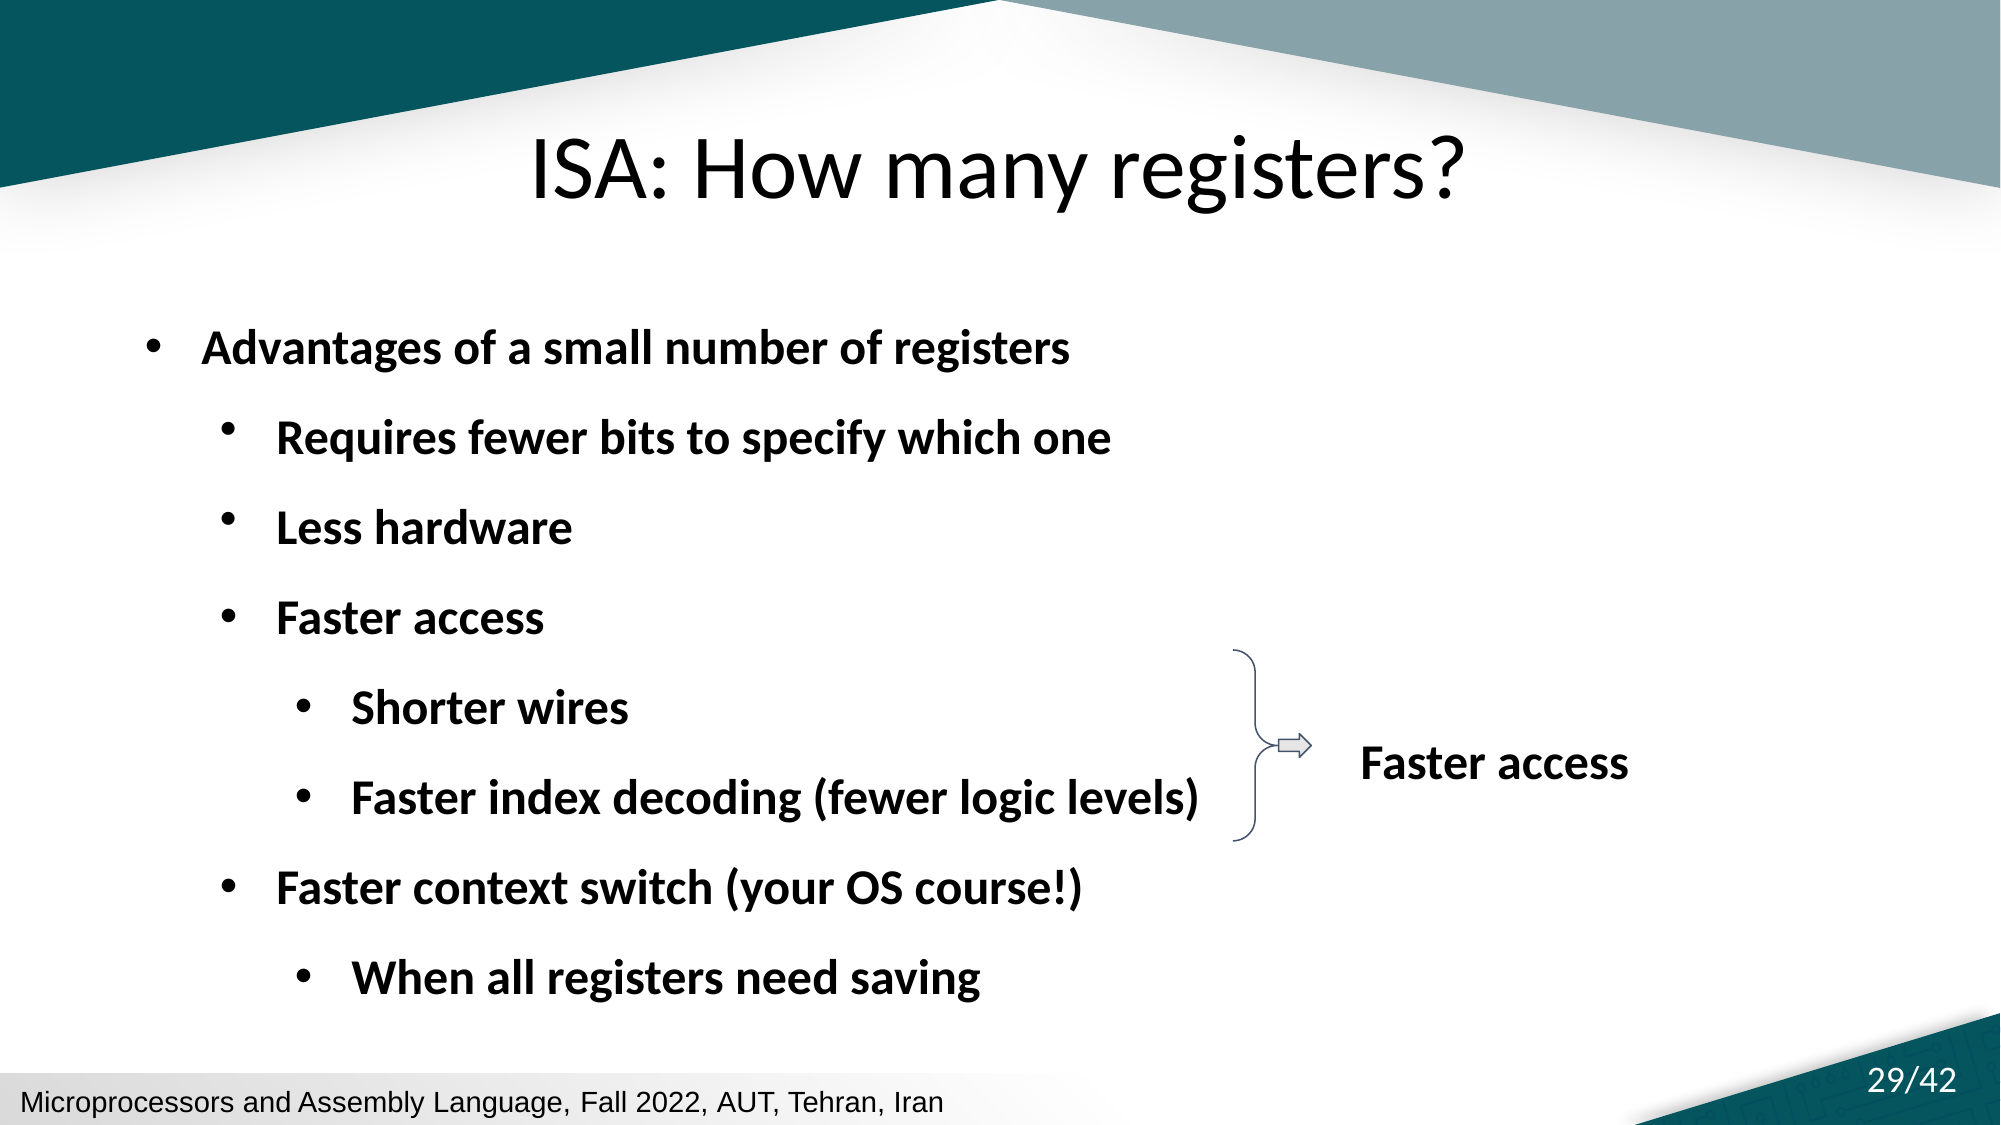

# ISA: How many registers?
Advantages of a small number of registers
Requires fewer bits to specify which one
Less hardware
Faster access
Shorter wires
Faster index decoding (fewer logic levels)
Faster context switch (your OS course!)
When all registers need saving

       Faster access

29/42